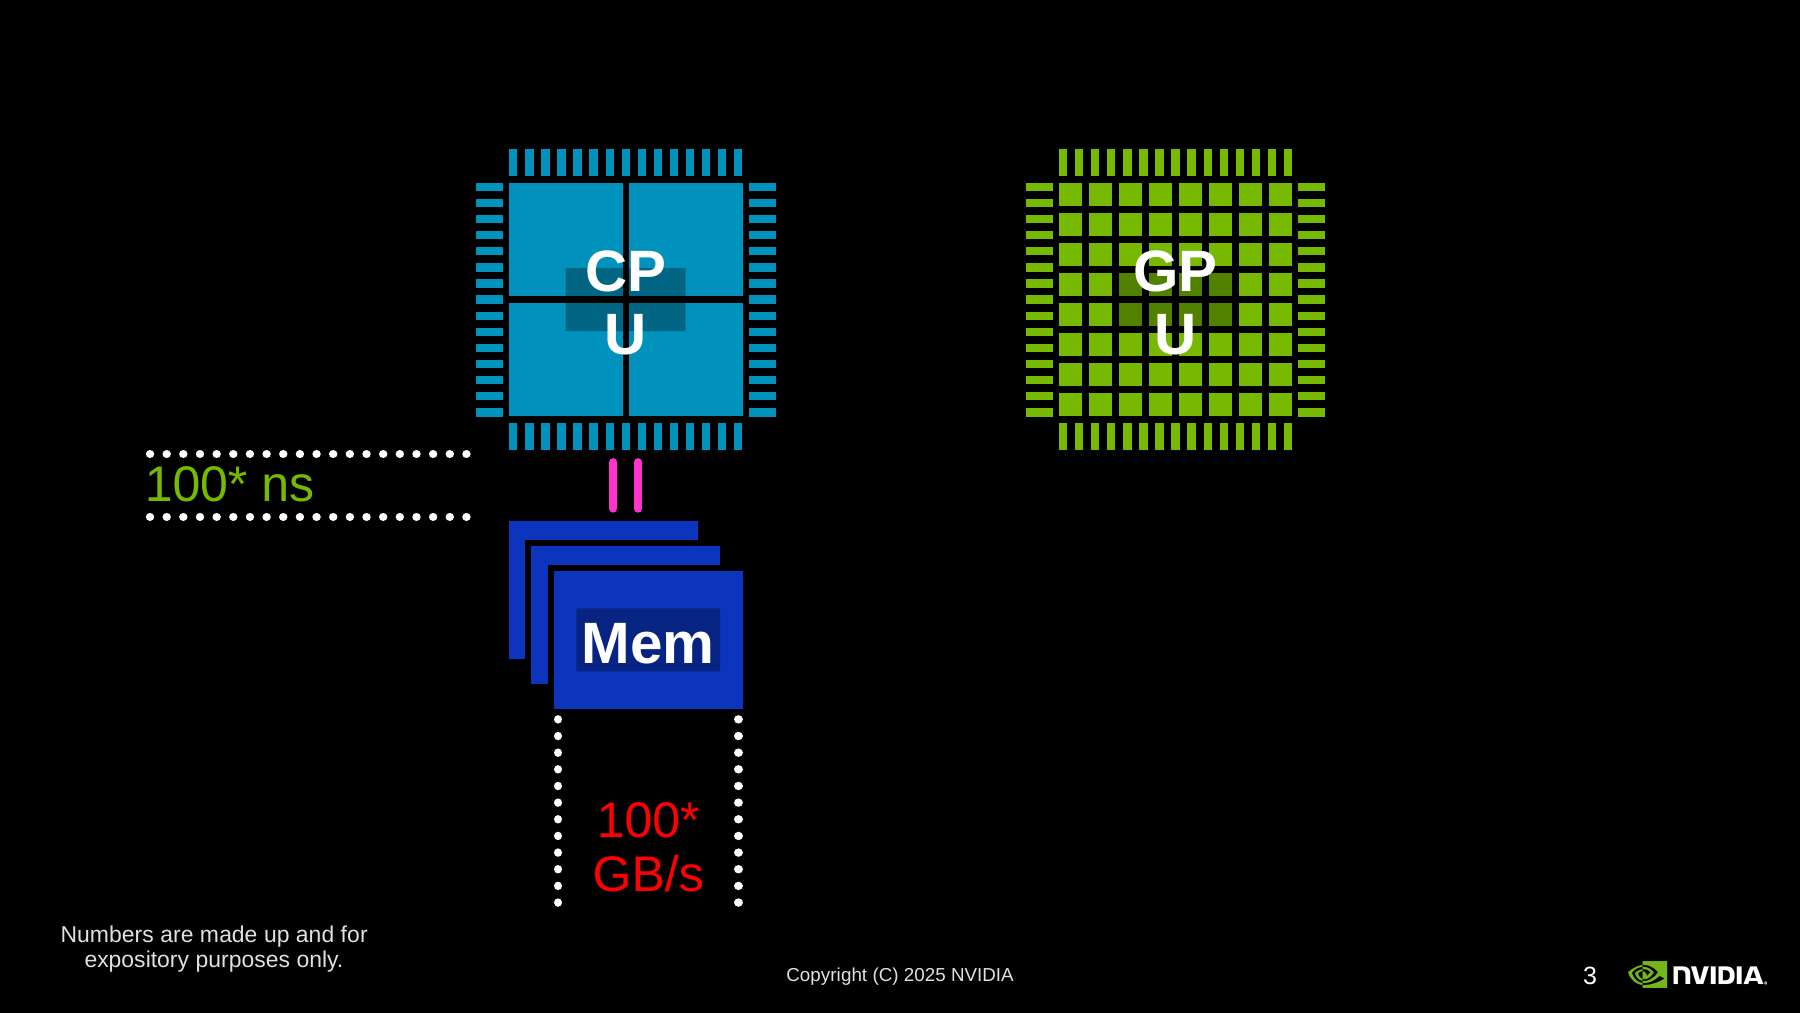

CPU

GPU
100* ns

Mem
100*
GB/s
Numbers are made up and for expository purposes only.
Copyright (C) 2025 NVIDIA
3